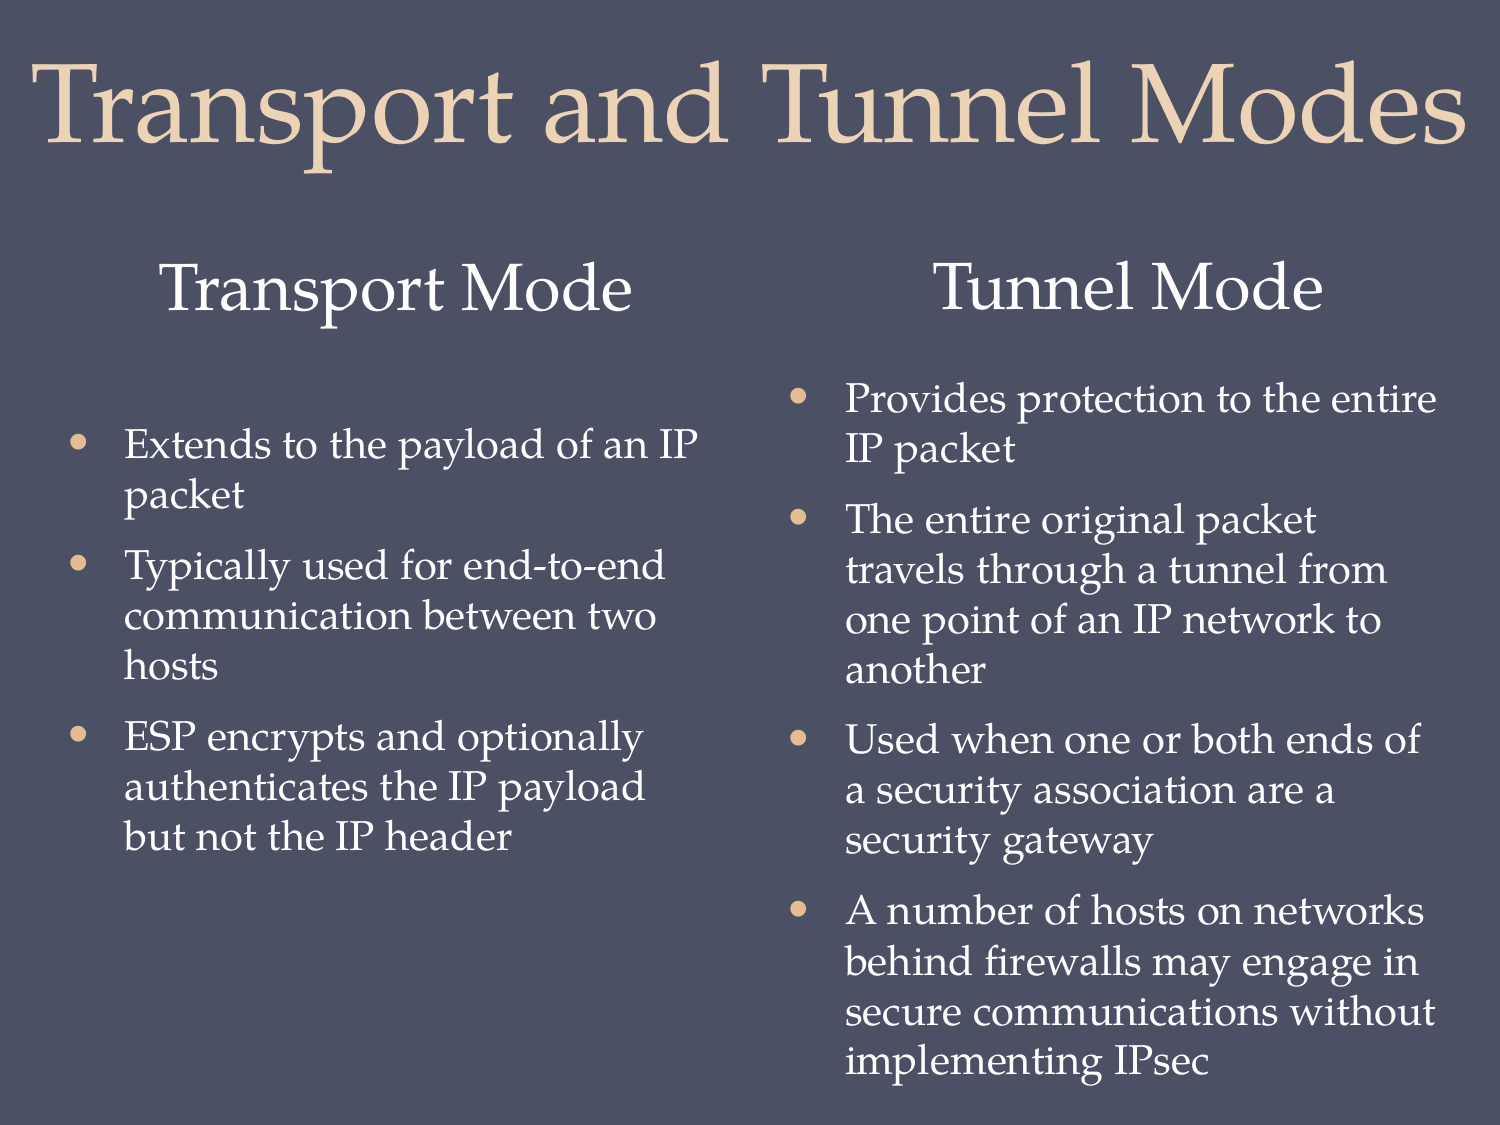

# Transport and Tunnel Modes
Tunnel Mode
Transport Mode
Provides protection to the entire IP packet
The entire original packet travels through a tunnel from one point of an IP network to another
Used when one or both ends of a security association are a security gateway
A number of hosts on networks behind firewalls may engage in secure communications without implementing IPsec
Extends to the payload of an IP packet
Typically used for end-to-end communication between two hosts
ESP encrypts and optionally authenticates the IP payload but not the IP header